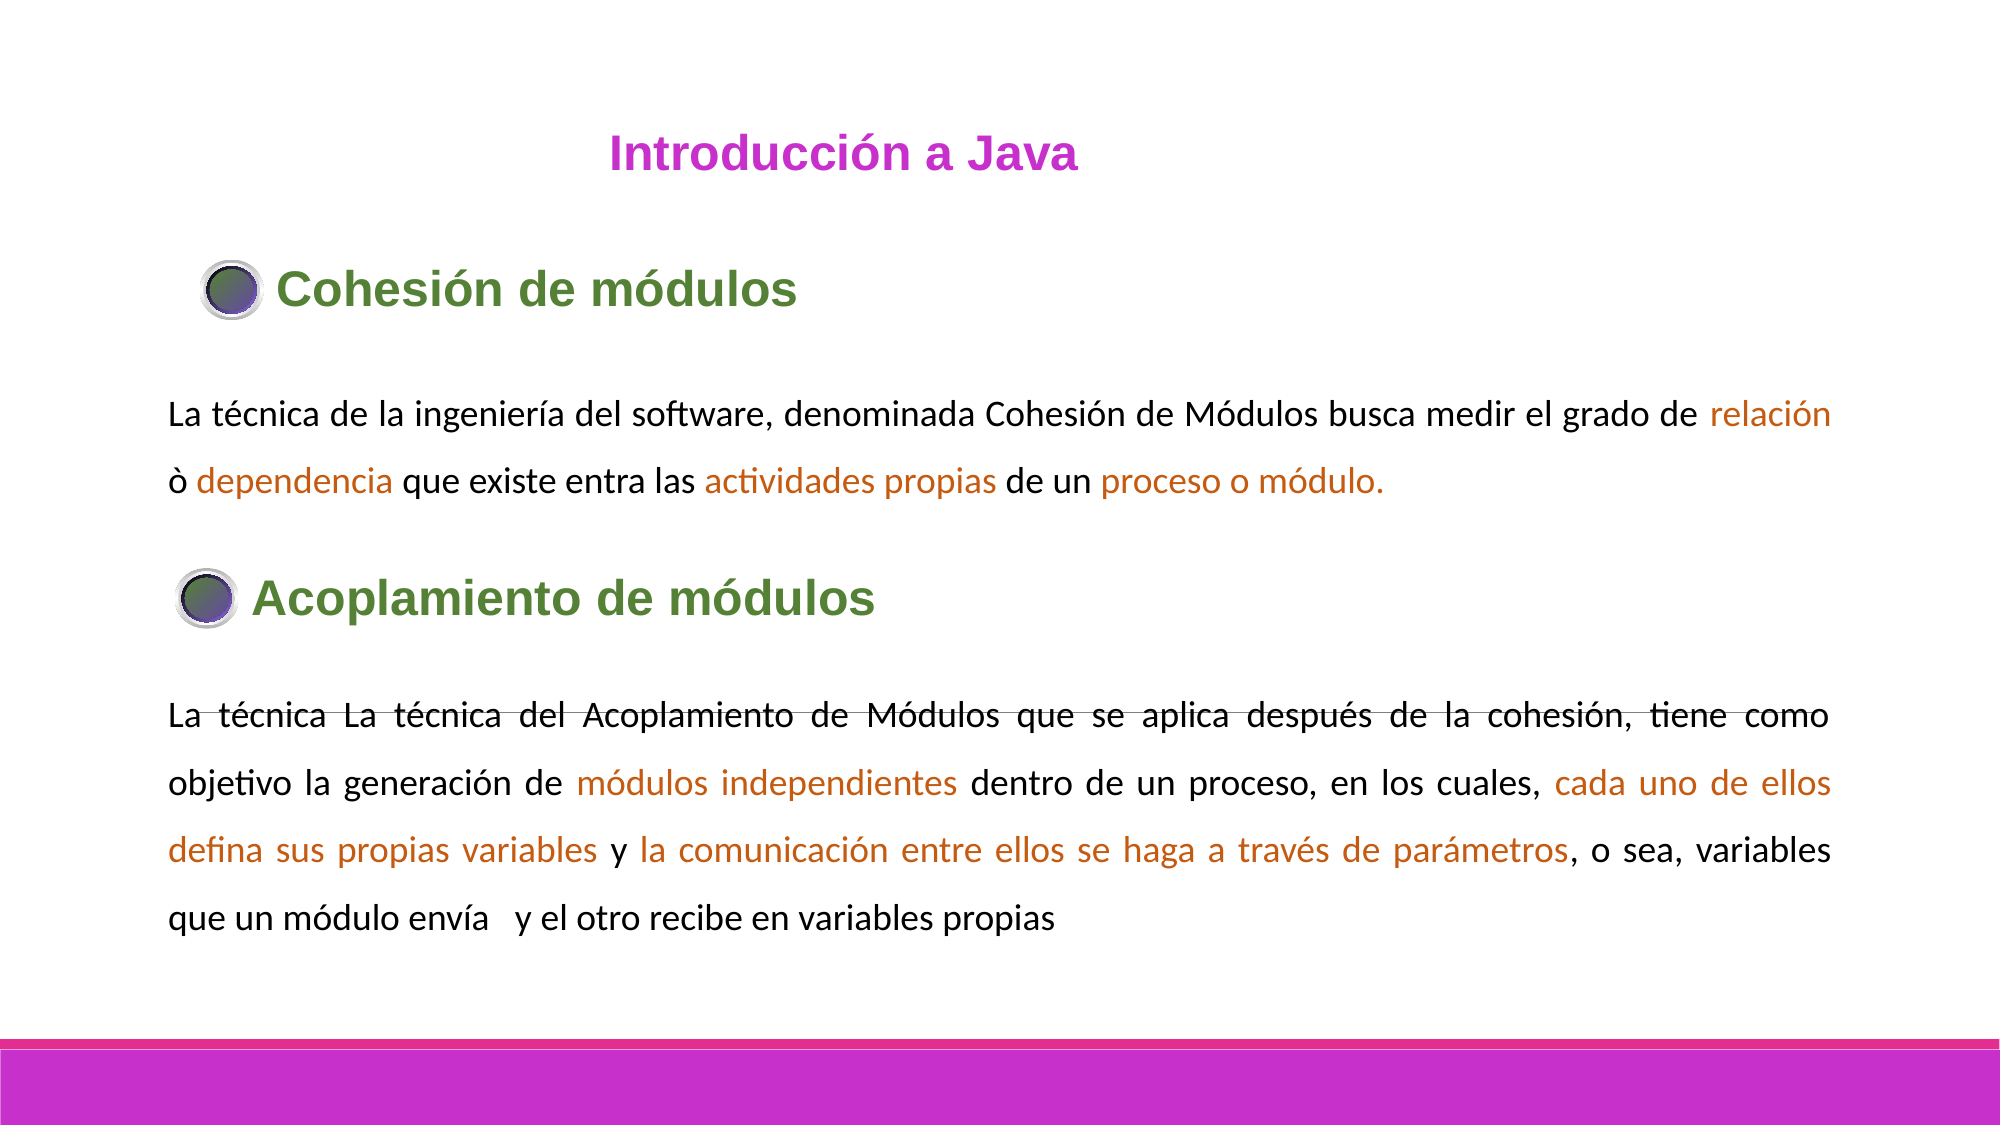

Introducción a Java
Cohesión de módulos

La técnica de la ingeniería del software, denominada Cohesión de Módulos busca medir el grado de relación ò dependencia que existe entra las actividades propias de un proceso o módulo.

Acoplamiento de módulos

La técnica La técnica del Acoplamiento de Módulos que se aplica después de la cohesión, tiene como objetivo la generación de módulos independientes dentro de un proceso, en los cuales, cada uno de ellos defina sus propias variables y la comunicación entre ellos se haga a través de parámetros, o sea, variables que un módulo envía   y el otro recibe en variables propias